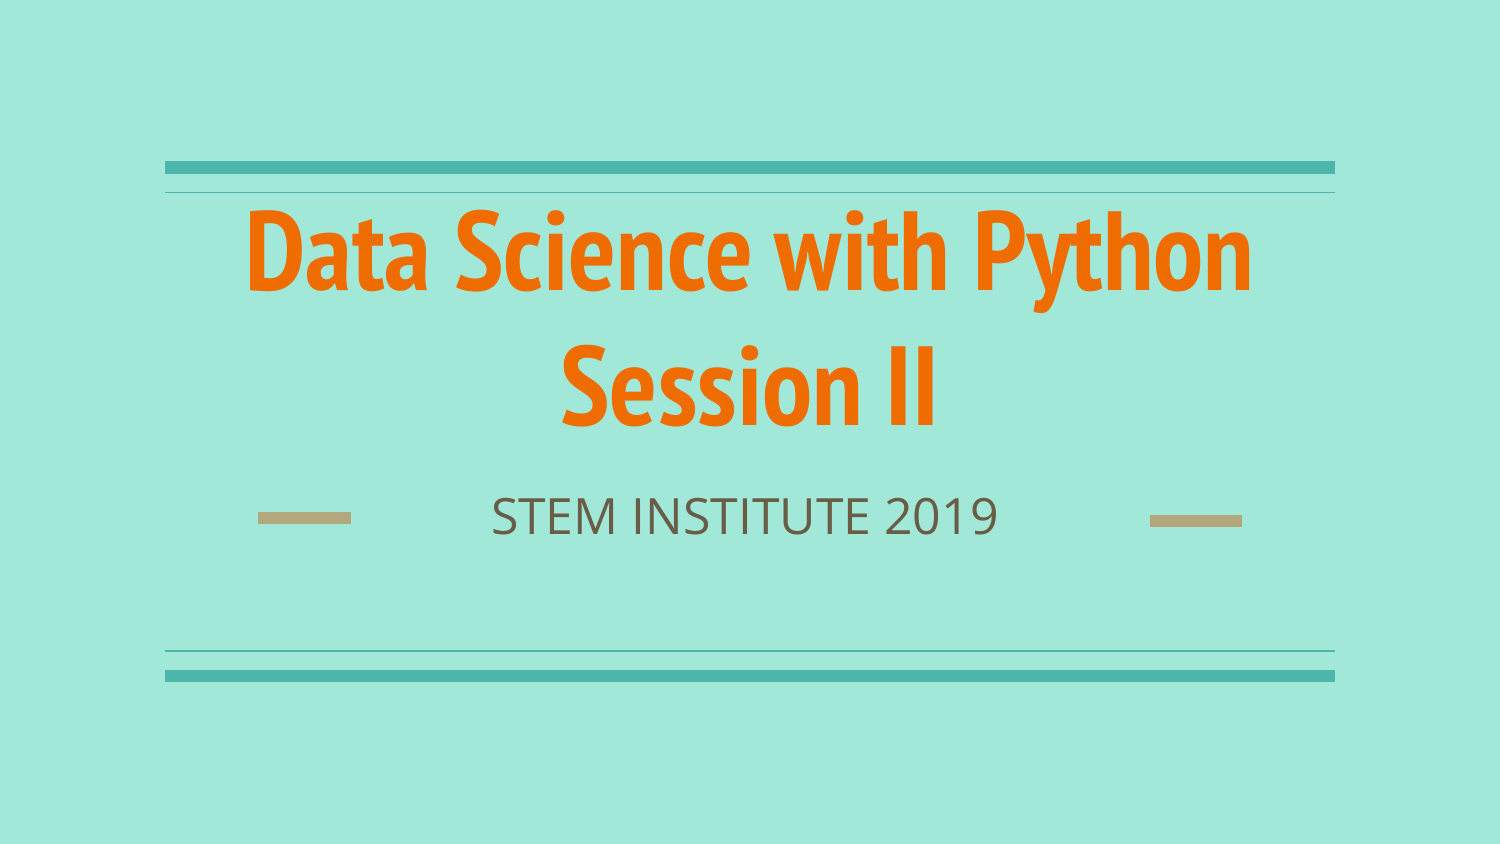

# Data Science with Python
Session II
STEM INSTITUTE 2019